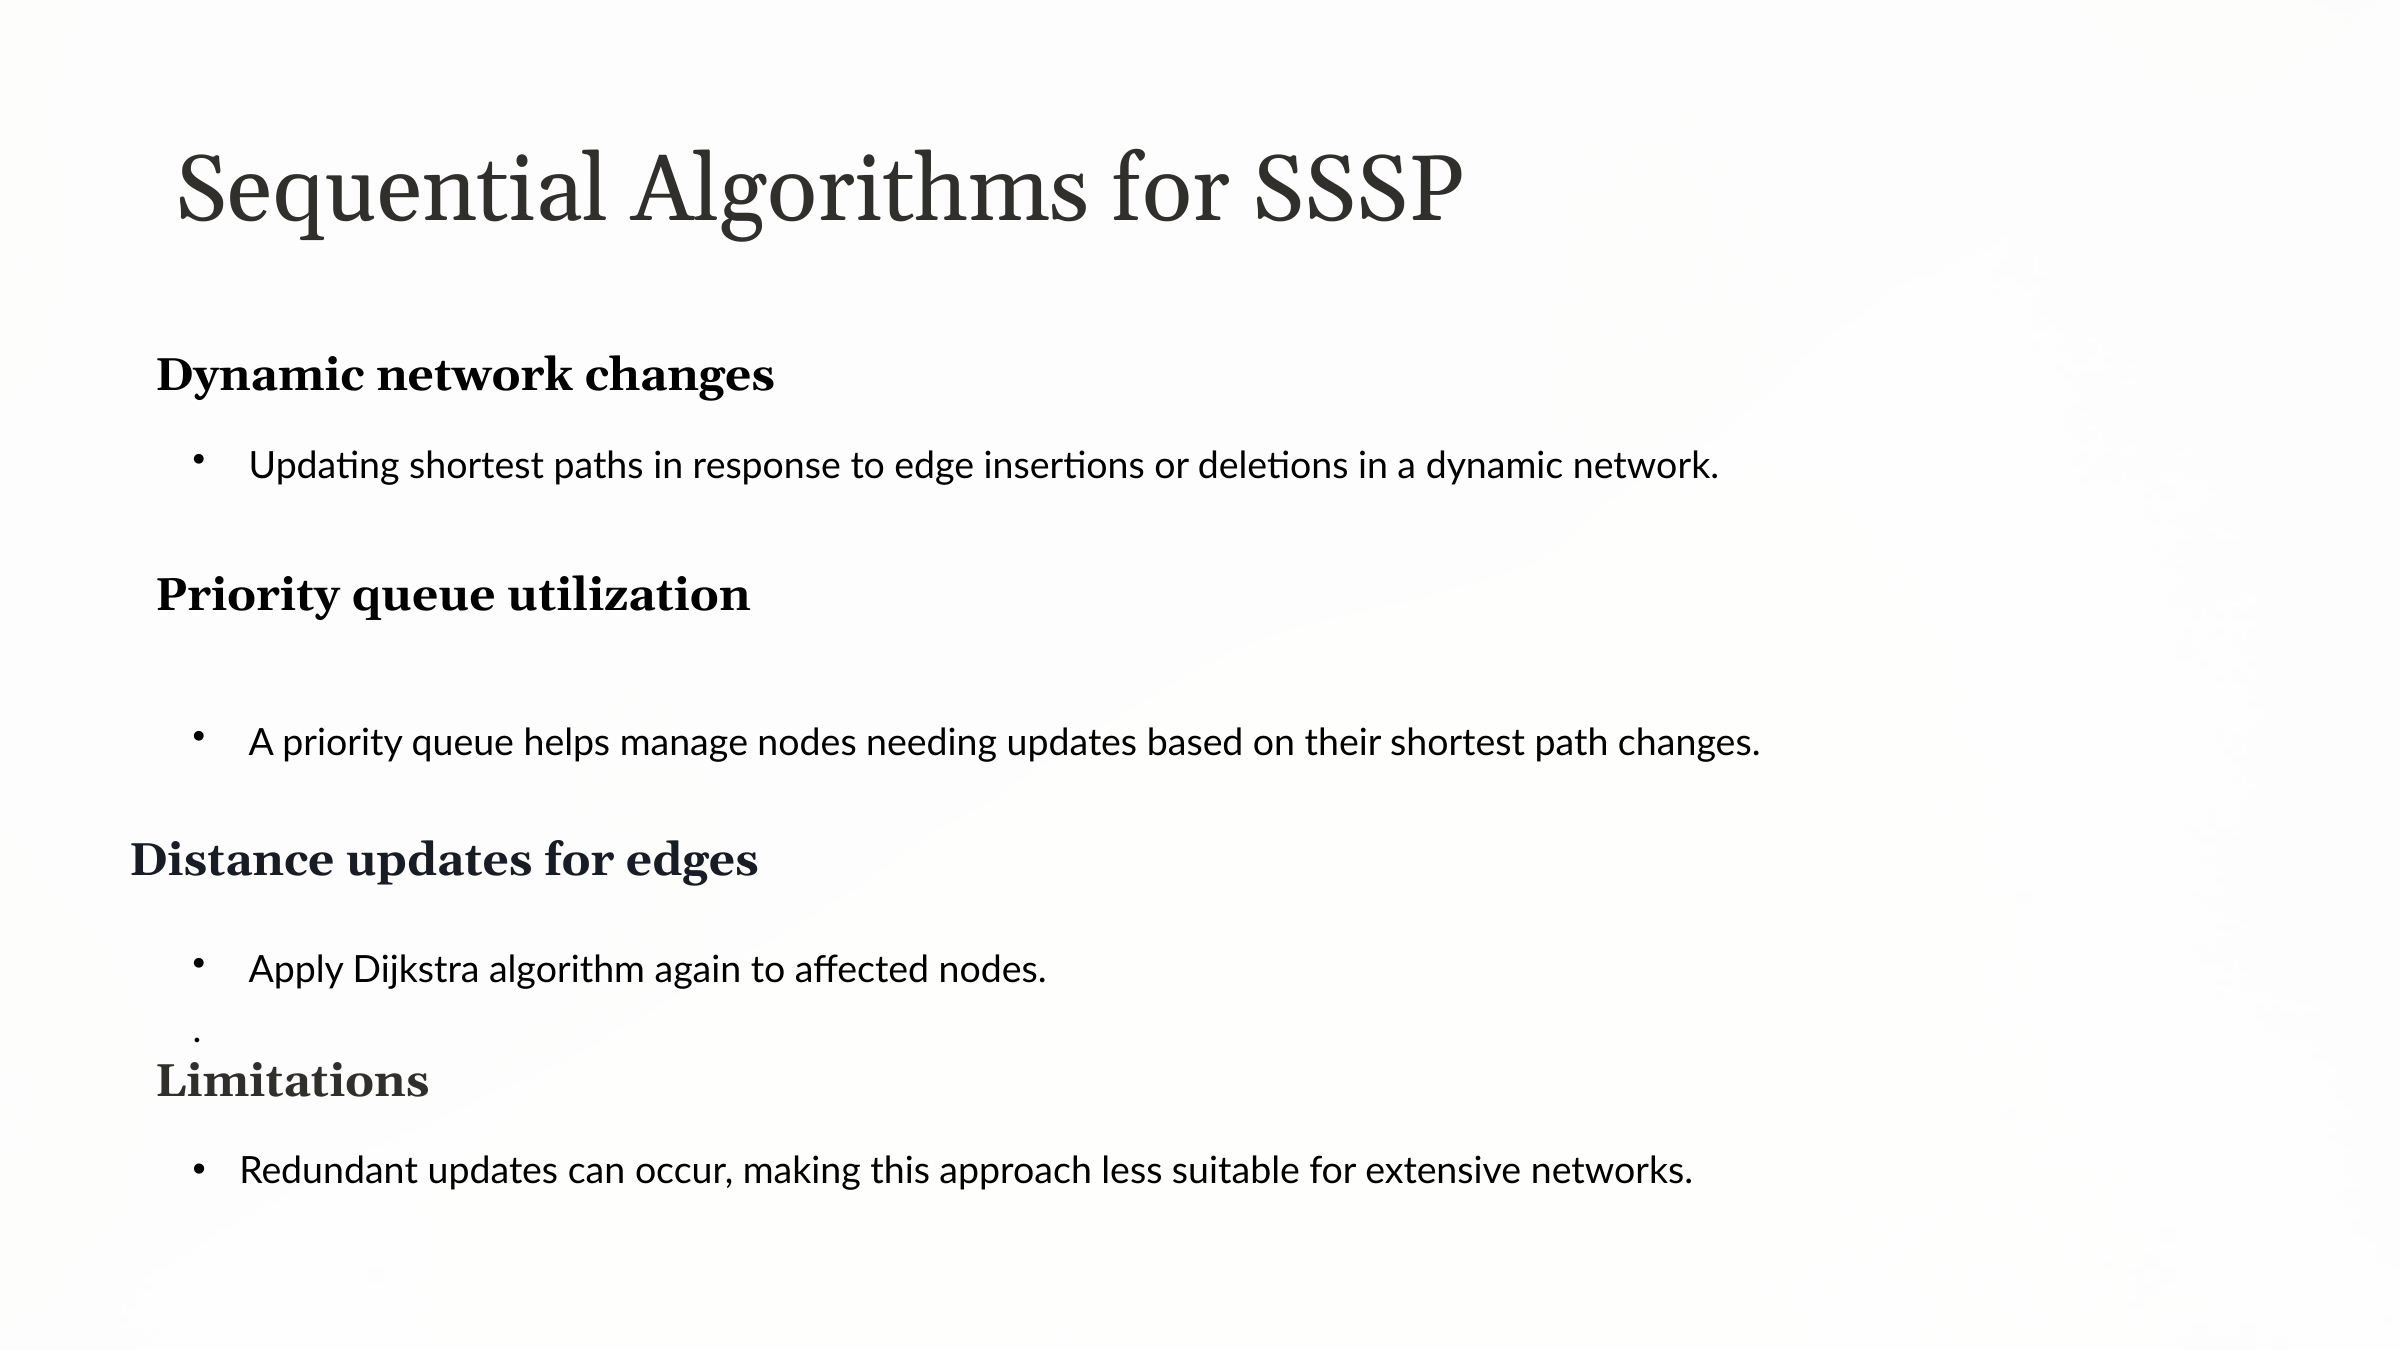

Sequential Algorithms for SSSP
Dynamic network changes
Updating shortest paths in response to edge insertions or deletions in a dynamic network.

Priority queue utilization
A priority queue helps manage nodes needing updates based on their shortest path changes.

Distance updates for edges
Apply Dijkstra algorithm again to affected nodes.
.

Limitations
Redundant updates can occur, making this approach less suitable for extensive networks.